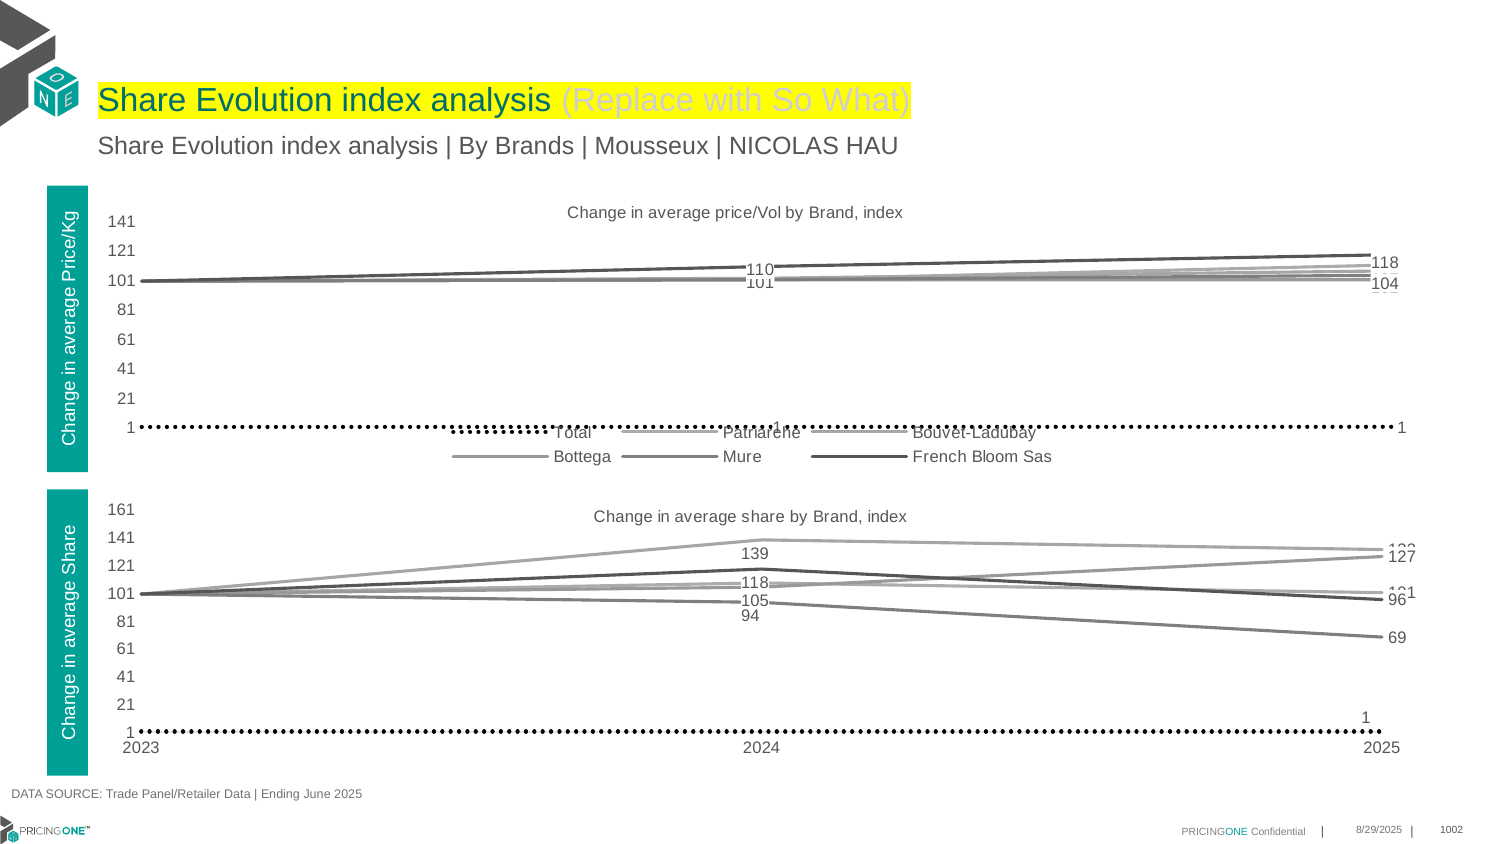

# Share Evolution index analysis (Replace with So What)
Share Evolution index analysis | By Brands | Mousseux | NICOLAS HAU

### Chart: Change in average price/Vol by Brand, index

| Category | Total | Patriarche | Bouvet-Ladubay | Bottega | Mure | French Bloom Sas |
|---|---|---|---|---|---|---|
| 2023 | 1.0 | 100.0 | 100.0 | 100.0 | 100.0 | 100.0 |
| 2024 | 1.0516566161988699 | 101.0 | 102.0 | 101.0 | 101.0 | 110.0 |
| 2025 | 1.0835722378957133 | 111.0 | 107.0 | 101.0 | 104.0 | 118.0 |
Change in average Price/Kg

### Chart: Change in average share by Brand, index

| Category | Total | Patriarche | Bouvet-Ladubay | Bottega | Mure | French Bloom Sas |
|---|---|---|---|---|---|---|
| 2023 | 1.0 | 100.0 | 100.0 | 100.0 | 100.0 | 100.0 |
| 2024 | 1.0 | 108.0 | 139.0 | 105.0 | 94.0 | 118.0 |
| 2025 | 1.0 | 101.0 | 132.0 | 127.0 | 69.0 | 96.0 |
Change in average Share
DATA SOURCE: Trade Panel/Retailer Data | Ending June 2025

8/29/2025
1002